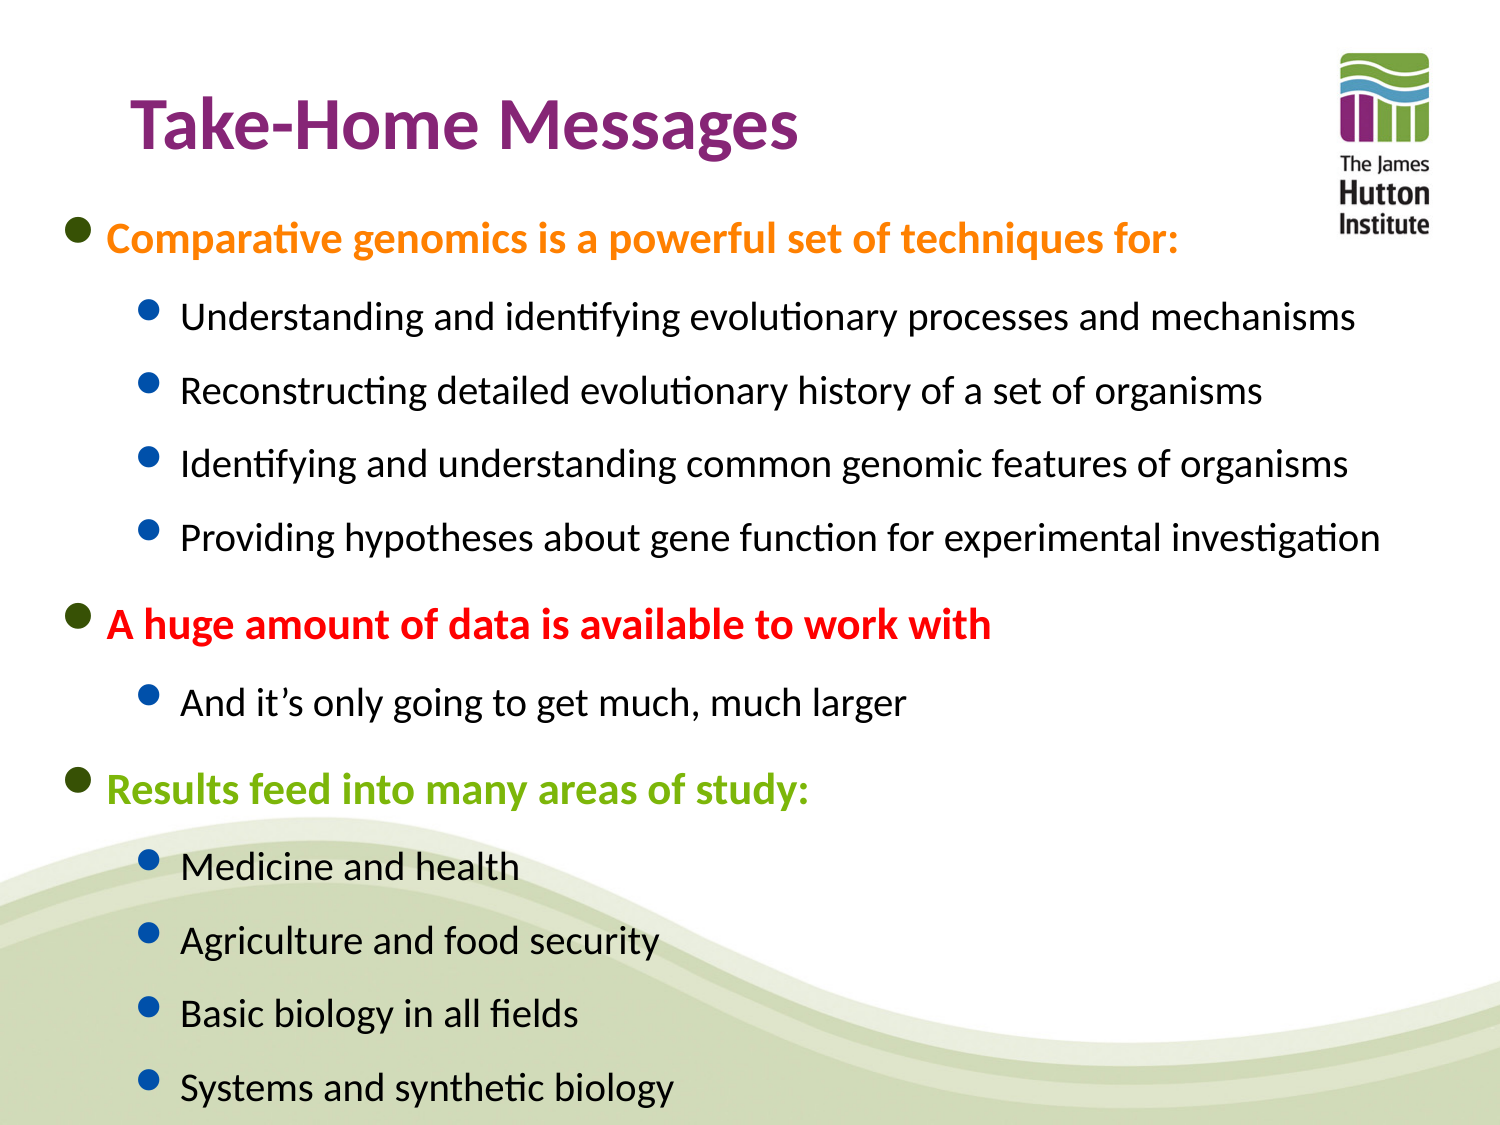

# Take-Home Messages
Comparative genomics is a powerful set of techniques for:
Understanding and identifying evolutionary processes and mechanisms
Reconstructing detailed evolutionary history of a set of organisms
Identifying and understanding common genomic features of organisms
Providing hypotheses about gene function for experimental investigation
A huge amount of data is available to work with
And it’s only going to get much, much larger
Results feed into many areas of study:
Medicine and health
Agriculture and food security
Basic biology in all fields
Systems and synthetic biology